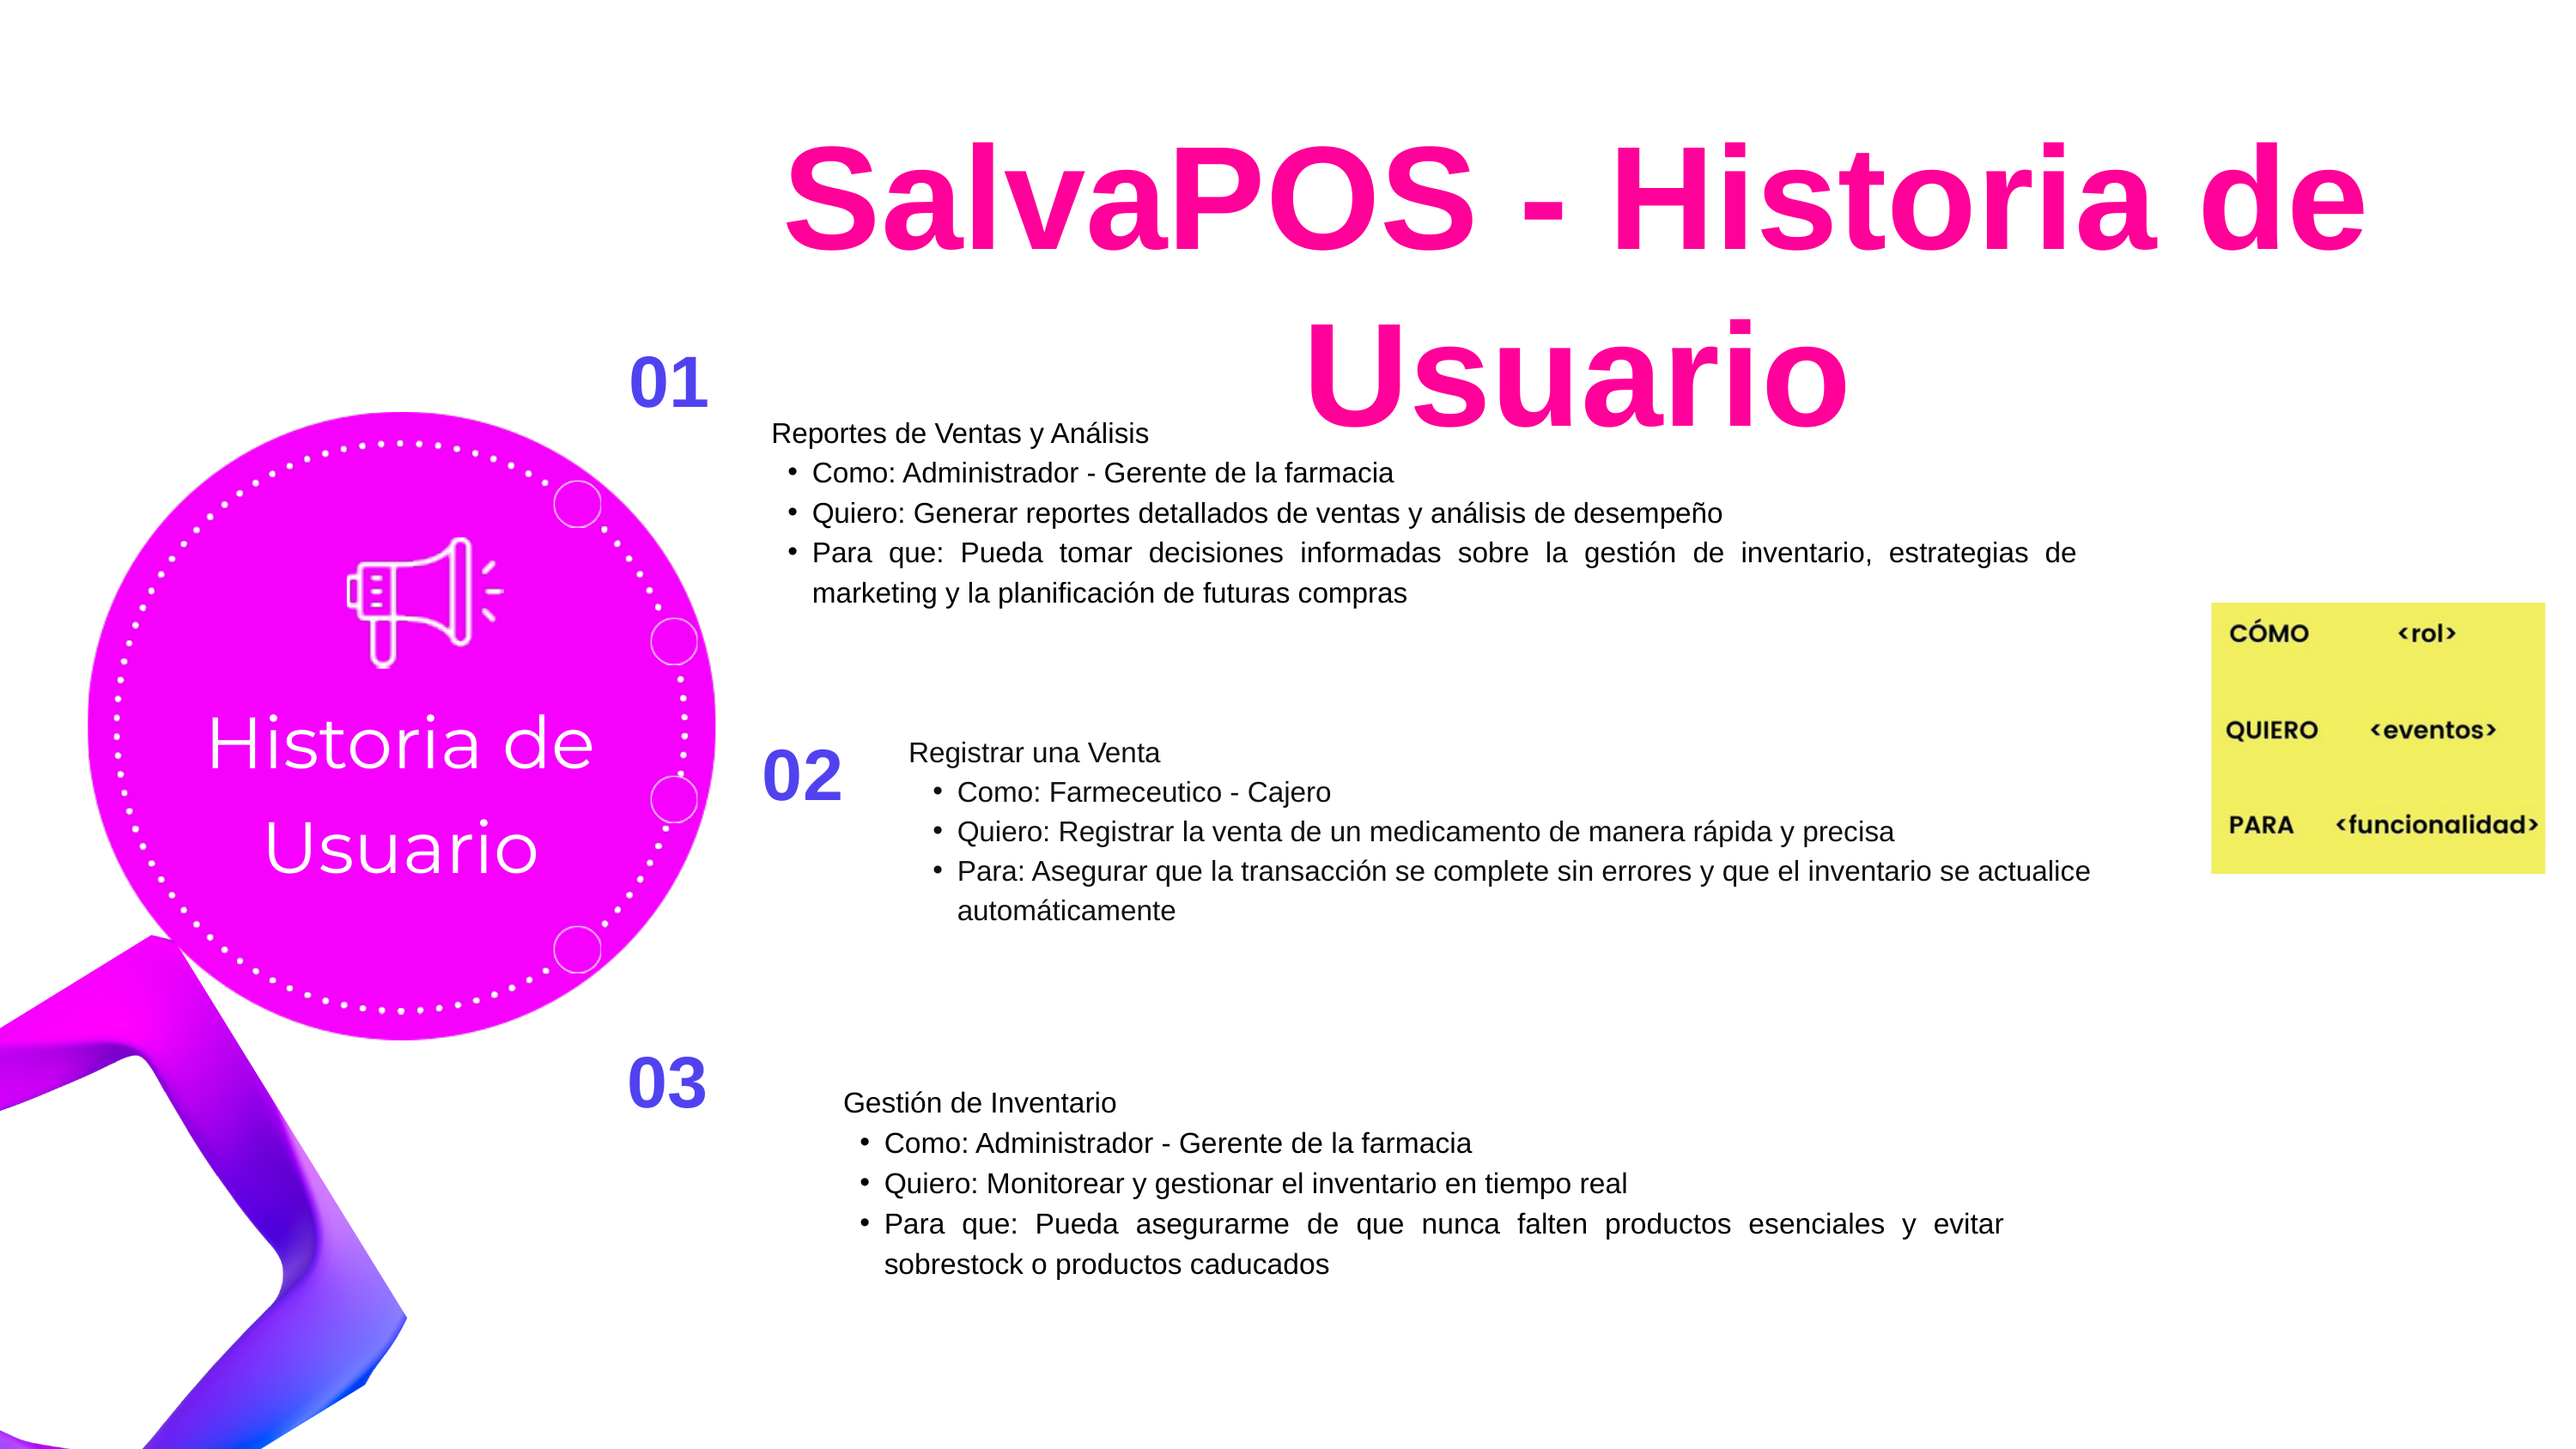

SalvaPOS - Historia de Usuario

EPICA 1
01
A
 Reportes de Ventas y Análisis
Como: Administrador - Gerente de la farmacia
Quiero: Generar reportes detallados de ventas y análisis de desempeño
Para que: Pueda tomar decisiones informadas sobre la gestión de inventario, estrategias de marketing y la planificación de futuras compras

EPICA 2

Historia de Usuario
02
Registrar una Venta
Como: Farmeceutico - Cajero
Quiero: Registrar la venta de un medicamento de manera rápida y precisa
Para: Asegurar que la transacción se complete sin errores y que el inventario se actualice automáticamente

F

03

 Gestión de Inventario
Como: Administrador - Gerente de la farmacia
Quiero: Monitorear y gestionar el inventario en tiempo real
Para que: Pueda asegurarme de que nunca falten productos esenciales y evitar sobrestock o productos caducados

D